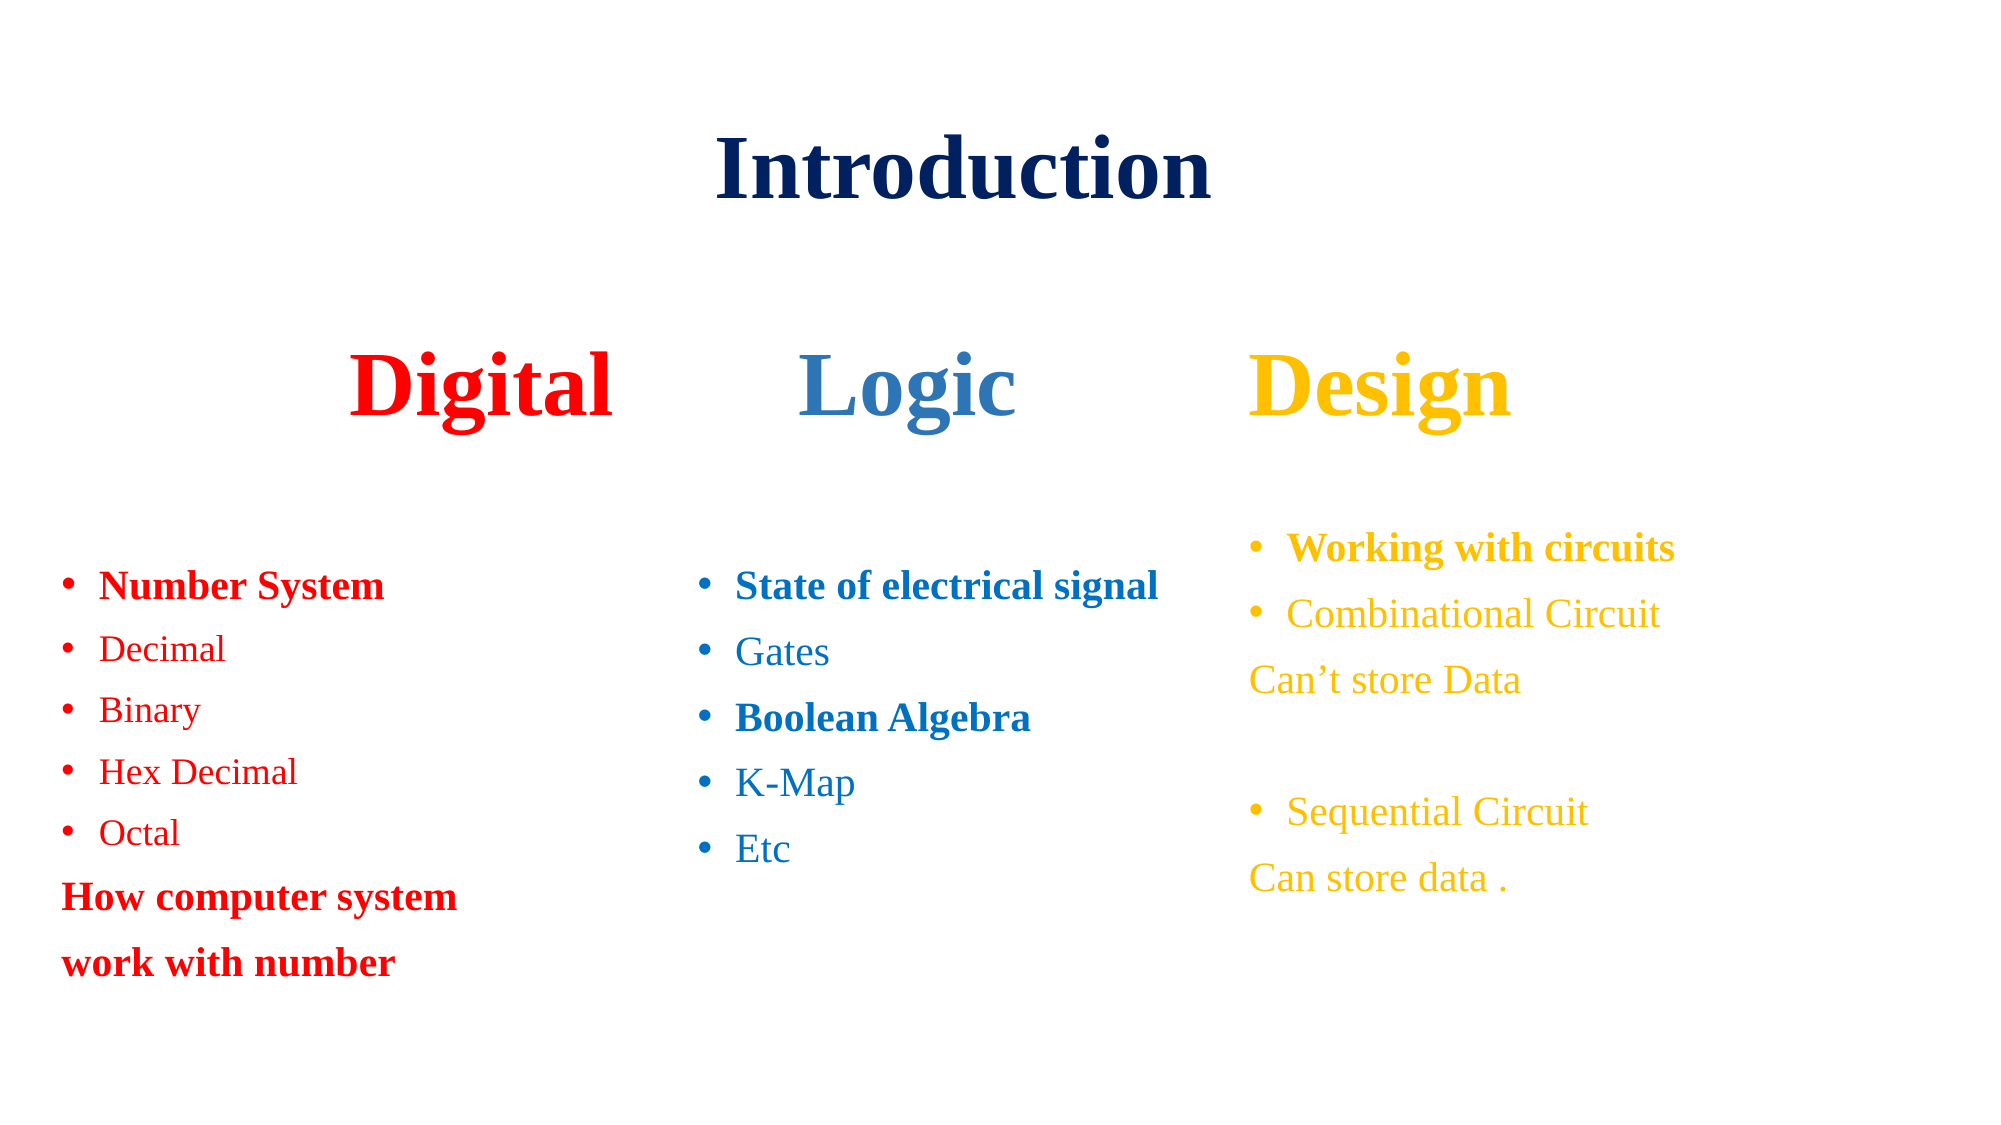

# Introduction
Digital        Logic          Design
Working with circuits
Combinational Circuit
Can’t store Data

Sequential Circuit
Can store data .
Number System
Decimal
Binary
Hex Decimal
Octal
How computer system
work with number

State of electrical signal
Gates
Boolean Algebra
K-Map
Etc